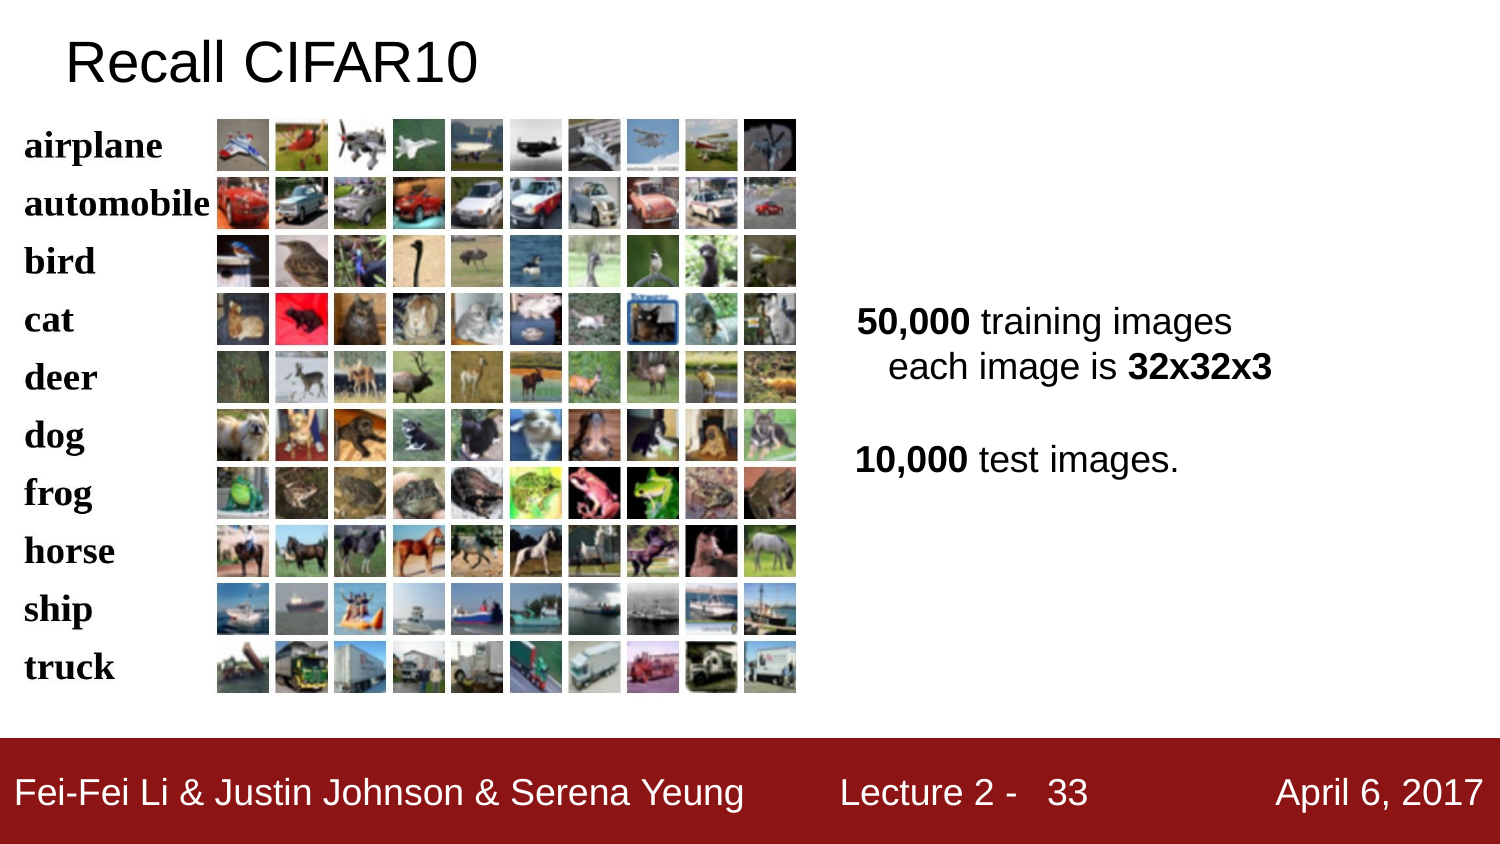

# Recall CIFAR10

50,000 training images  each image is 32x32x3

10,000 test images.
33
Fei-Fei Li & Justin Johnson & Serena Yeung
Lecture 2 -
April 6, 2017